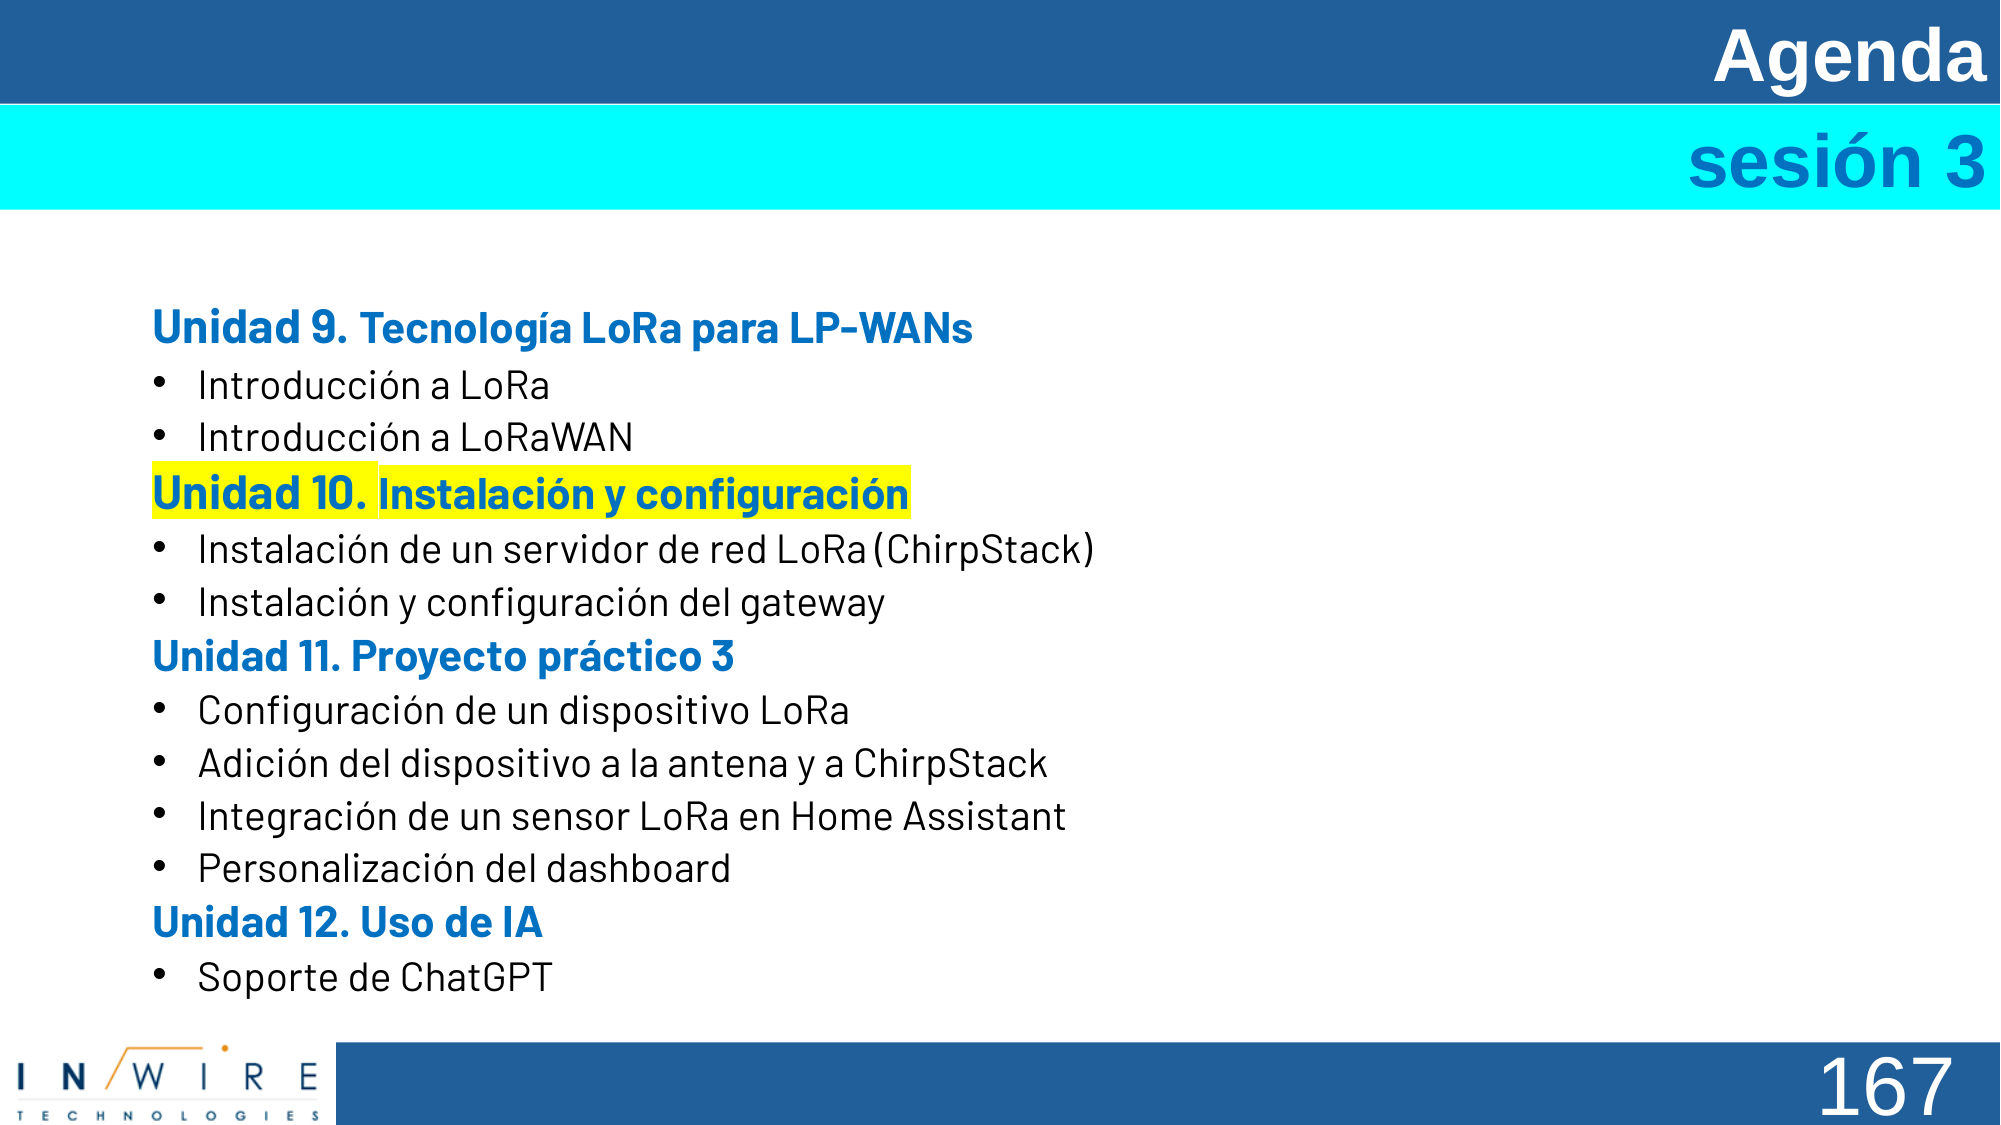

Agenda
# Día 1
sesión 3
Unidad 9. Tecnología LoRa para LP-WANs
Introducción a LoRa
Introducción a LoRaWAN
Unidad 10. Instalación y configuración
Instalación de un servidor de red LoRa (ChirpStack)
Instalación y configuración del gateway
Unidad 11. Proyecto práctico 3
Configuración de un dispositivo LoRa
Adición del dispositivo a la antena y a ChirpStack
Integración de un sensor LoRa en Home Assistant
Personalización del dashboard
Unidad 12. Uso de IA
Soporte de ChatGPT